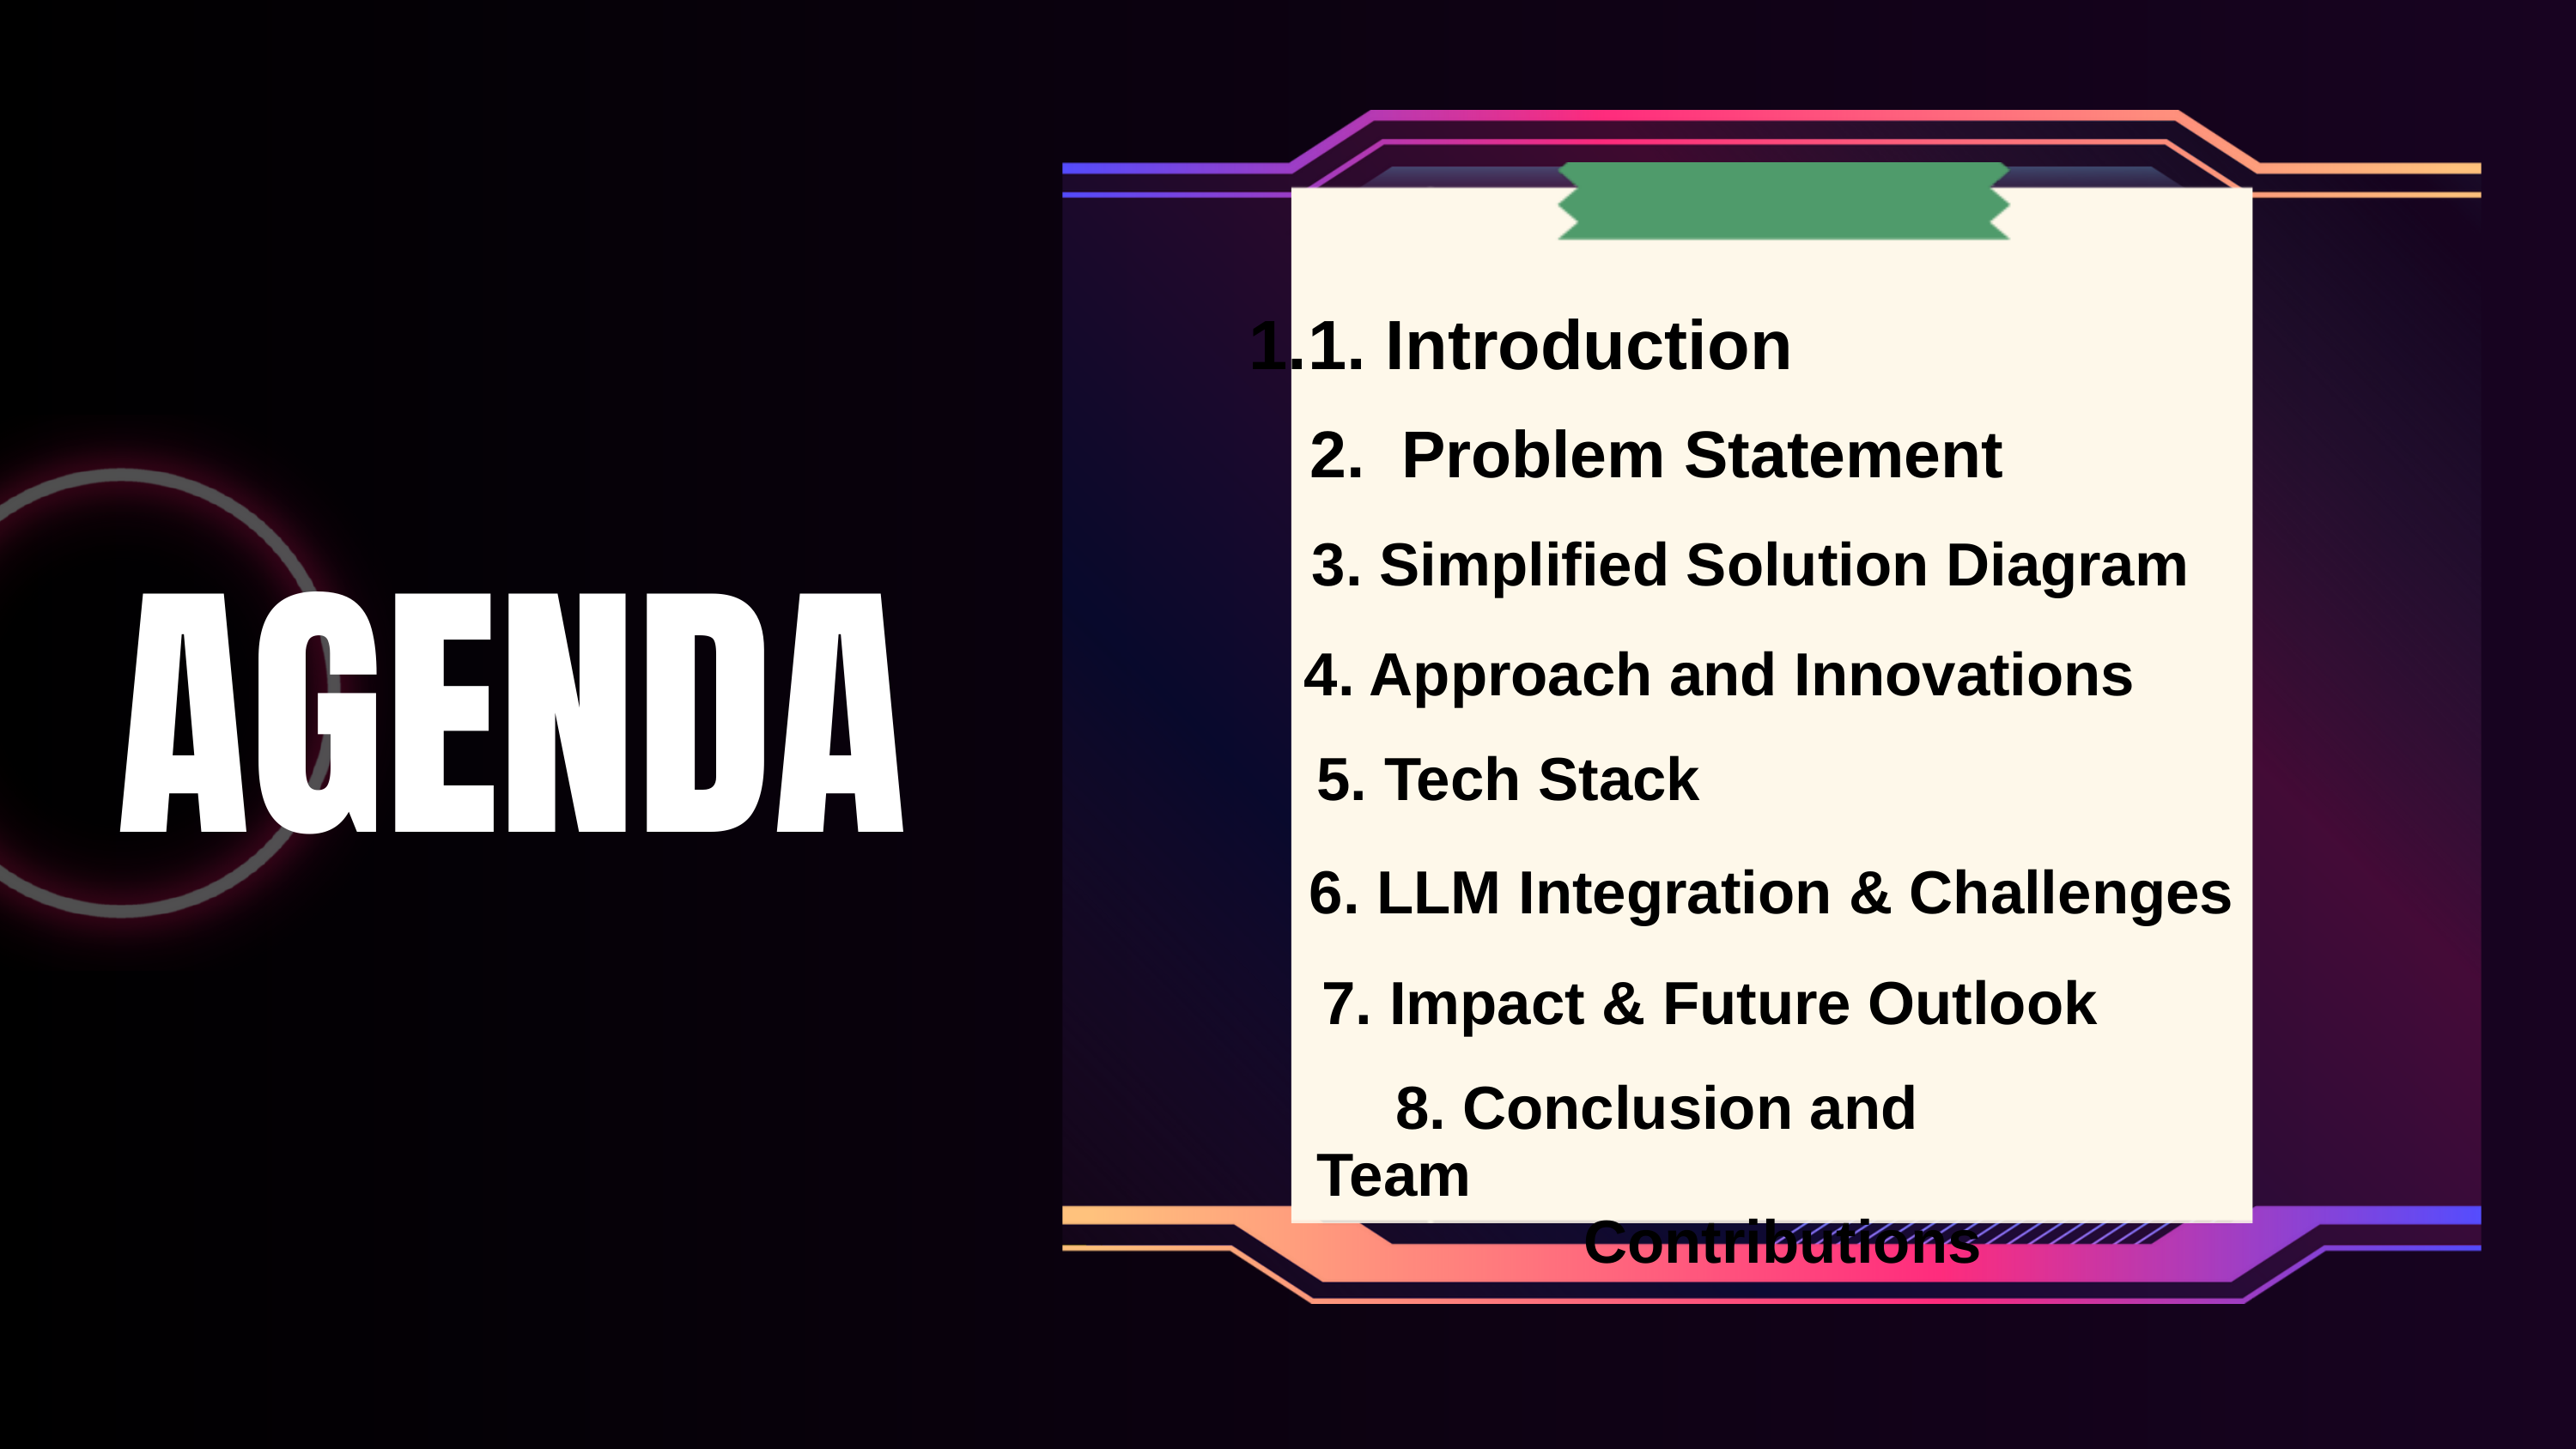

1. Introduction

2.  Problem Statement
AGENDA
3. Simplified Solution Diagram
4. Approach and Innovations
5. Tech Stack
6. LLM Integration & Challenges

7. Impact & Future Outlook
8. Conclusion and Team                                               Contributions